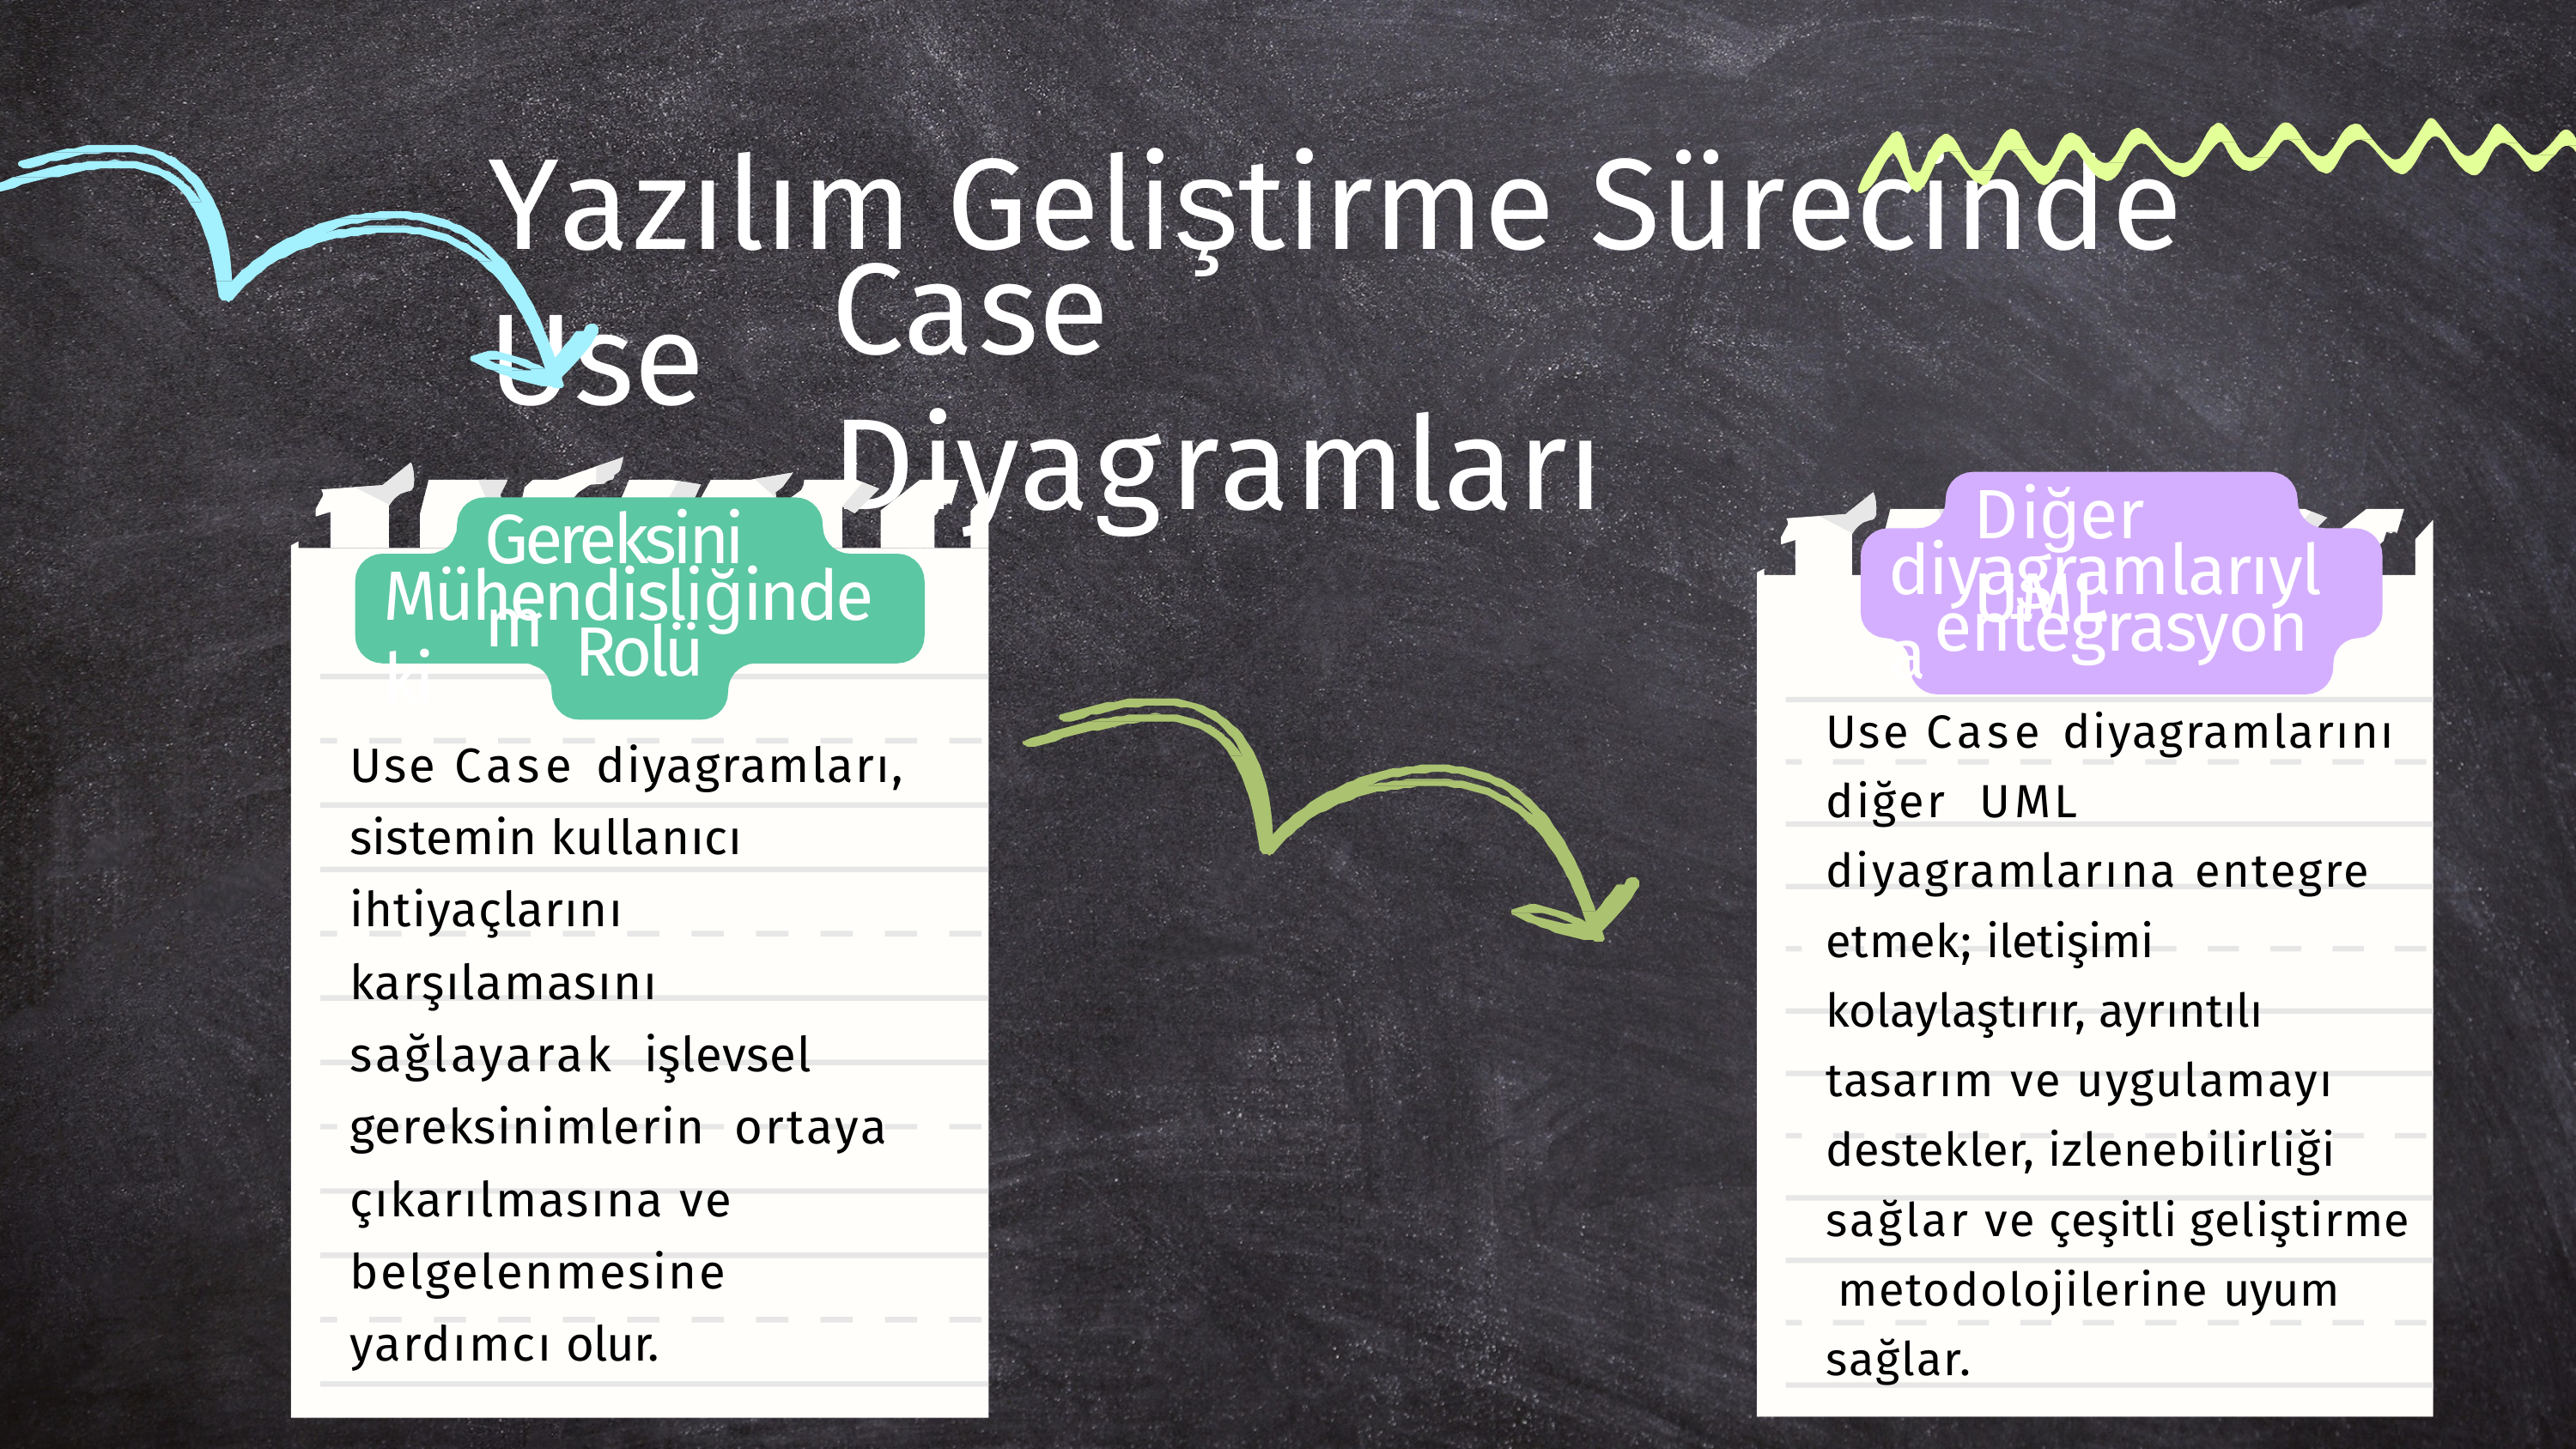

# Yazılım Geliştirme Sürecinde Use

Case	Diyagramları

Diğer UML

Gereksinim
diyagramlarıyla
Mühendisliğindeki
entegrasyon
Use Case diyagramlarını  diğer  UML  diyagramlarına entegre  etmek; iletişimi  kolaylaştırır, ayrıntılı  tasarım ve uygulamayı  destekler, izlenebilirliği  sağlar ve çeşitli geliştirme  metodolojilerine uyum  sağlar.
Rolü
Use Case diyagramları,  sistemin kullanıcı  ihtiyaçlarını  karşılamasını sağlayarak  işlevsel gereksinimlerin  ortaya çıkarılmasına ve  belgelenmesine  yardımcı olur.